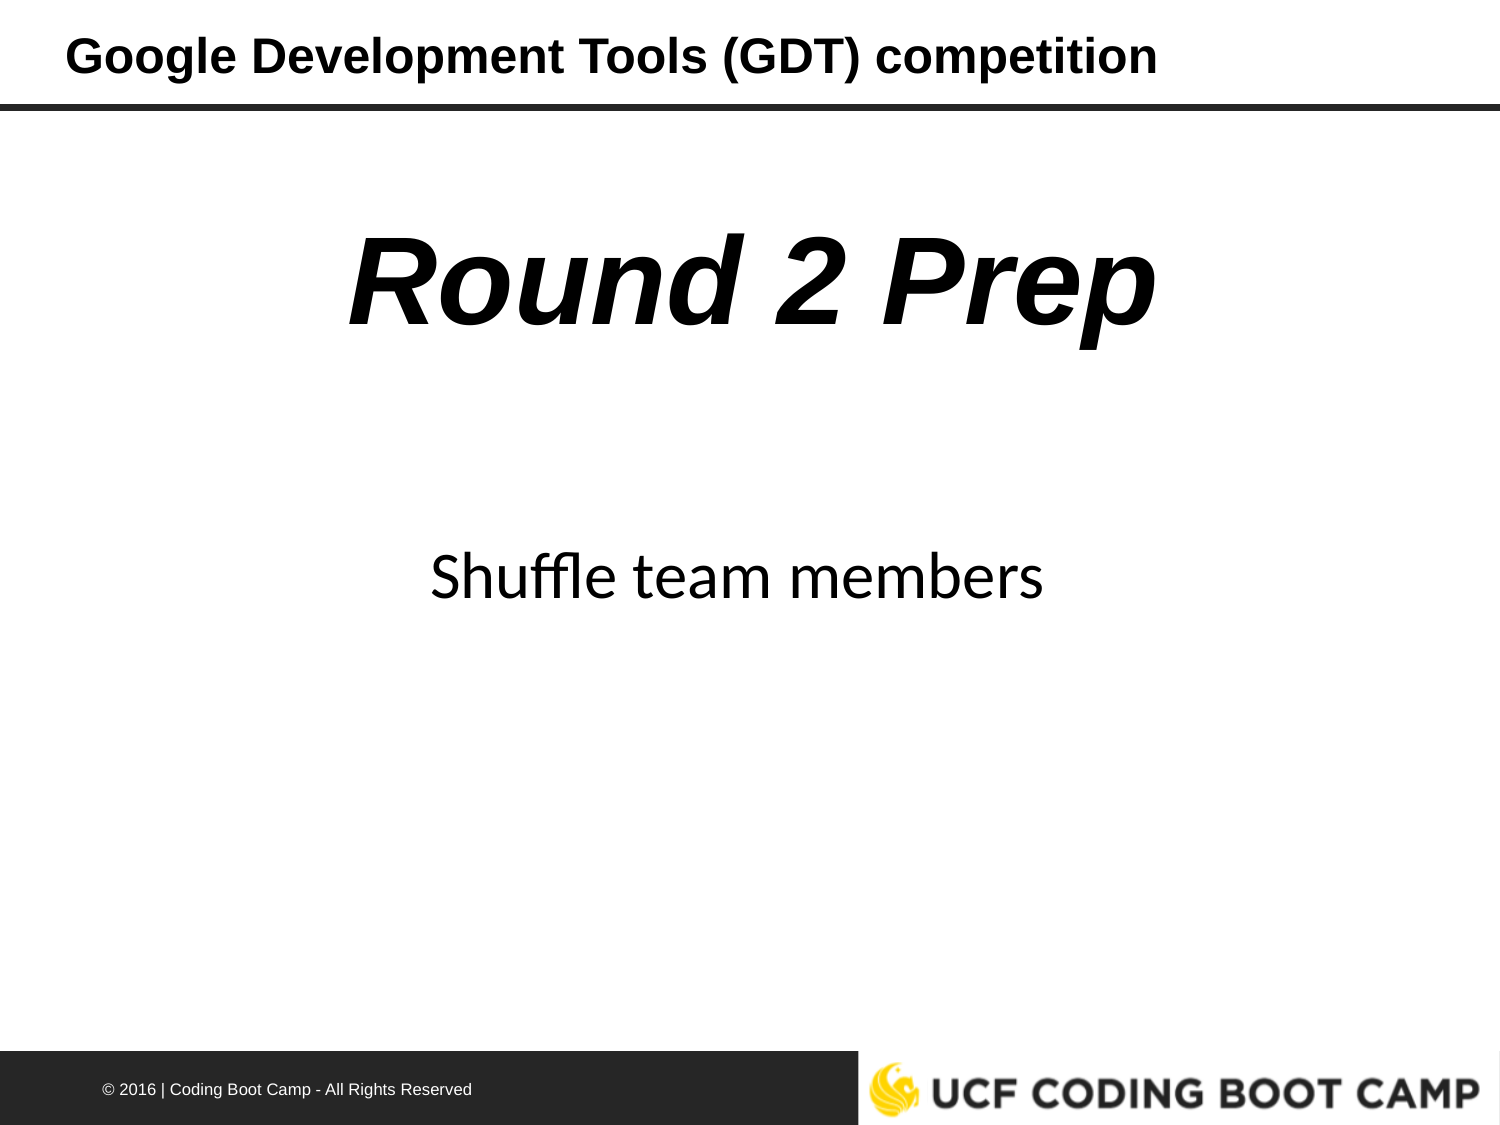

# Google Development Tools (GDT) competition
Round 2 Prep
Shuffle team members